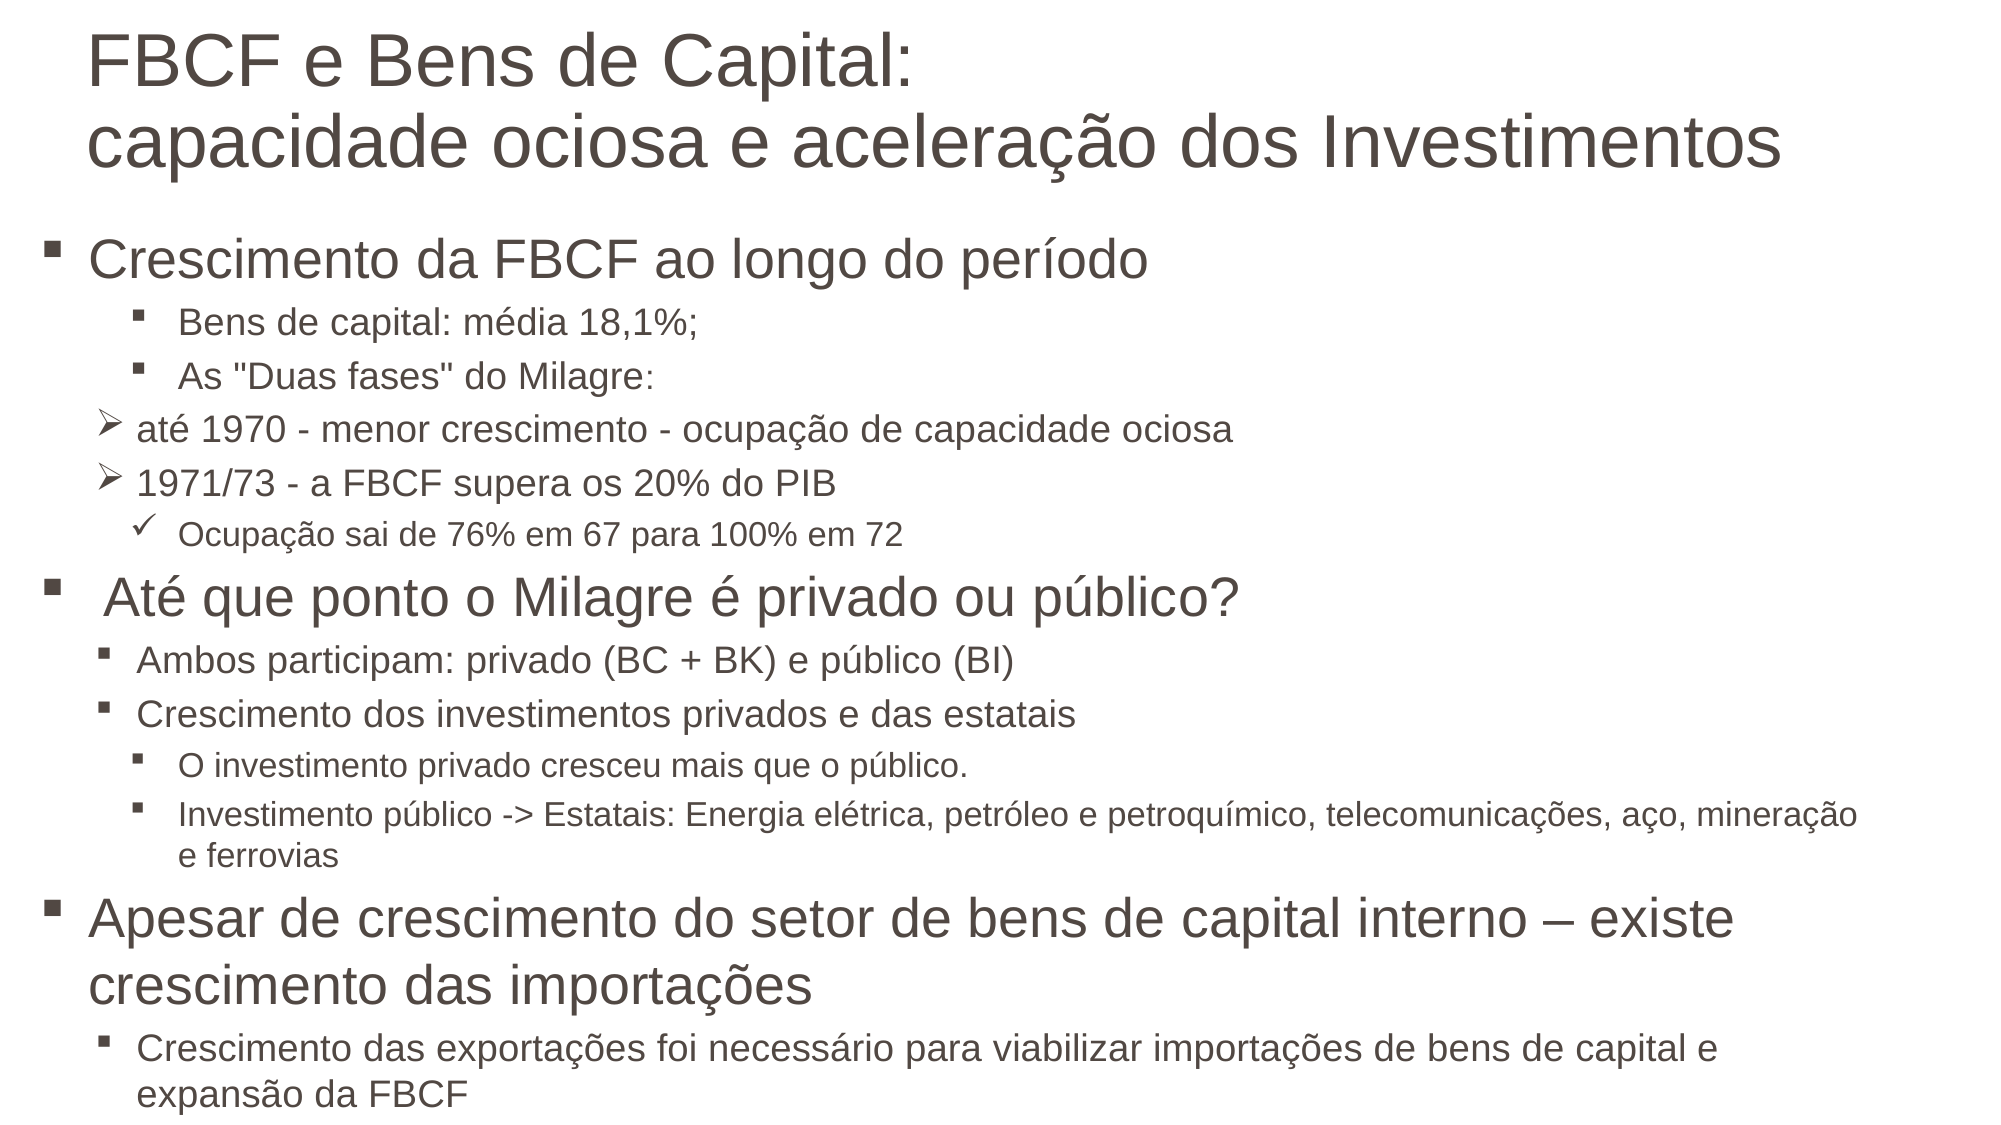

FBCF e Bens de Capital:
capacidade ociosa e aceleração dos Investimentos
Crescimento da FBCF ao longo do período
Bens de capital: média 18,1%;
As "Duas fases" do Milagre:
até 1970 - menor crescimento - ocupação de capacidade ociosa
1971/73 - a FBCF supera os 20% do PIB
Ocupação sai de 76% em 67 para 100% em 72
 Até que ponto o Milagre é privado ou público?
Ambos participam: privado (BC + BK) e público (BI)
Crescimento dos investimentos privados e das estatais
O investimento privado cresceu mais que o público.
Investimento público -> Estatais: Energia elétrica, petróleo e petroquímico, telecomunicações, aço, mineração e ferrovias
Apesar de crescimento do setor de bens de capital interno – existe crescimento das importações
Crescimento das exportações foi necessário para viabilizar importações de bens de capital e expansão da FBCF